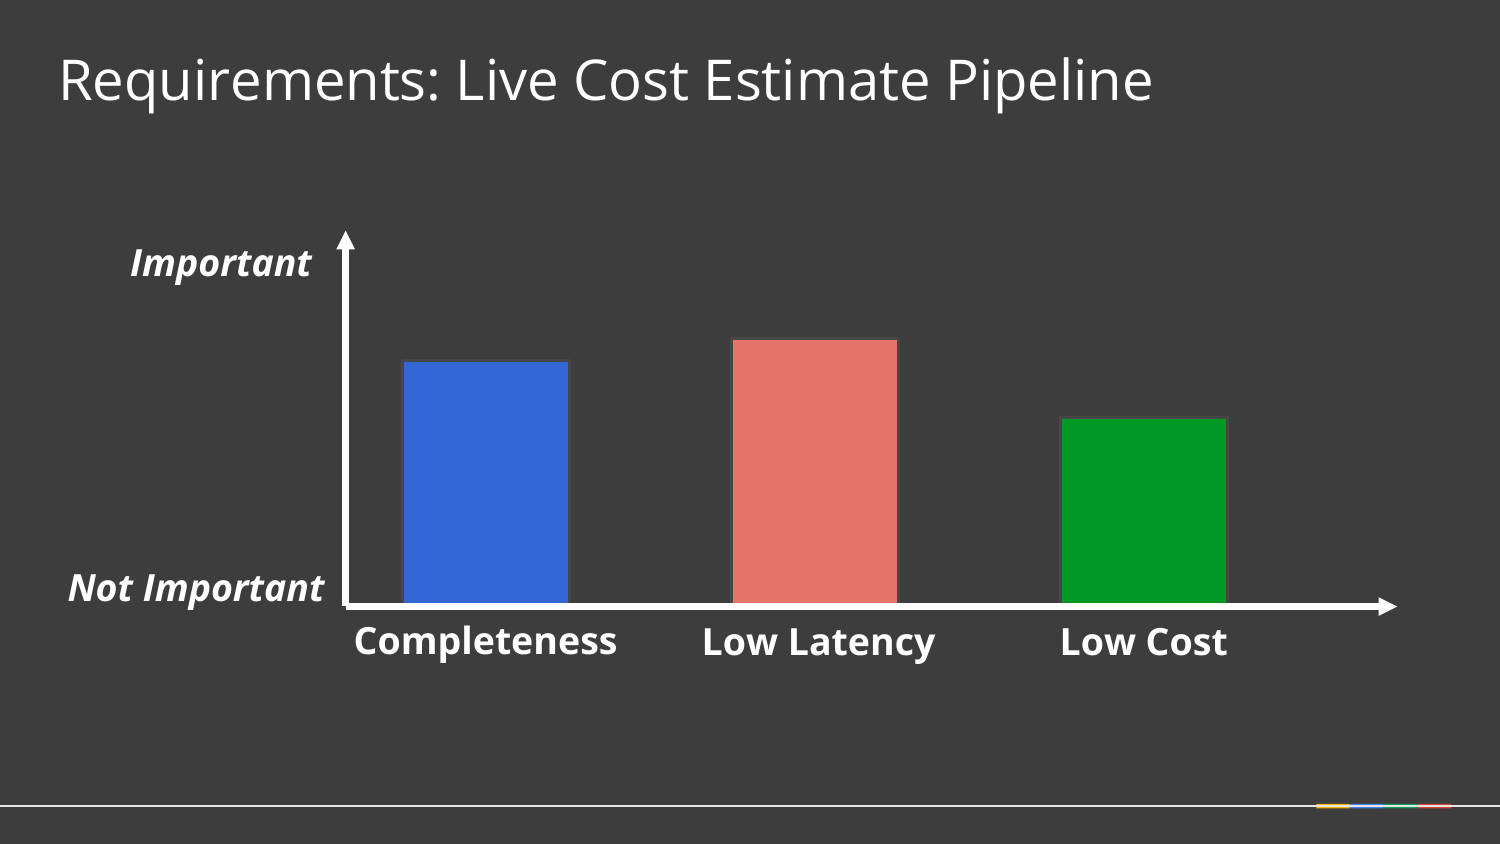

Requirements: Live Cost Estimate Pipeline
Important

Not Important
Completeness
Low Latency
Low Cost